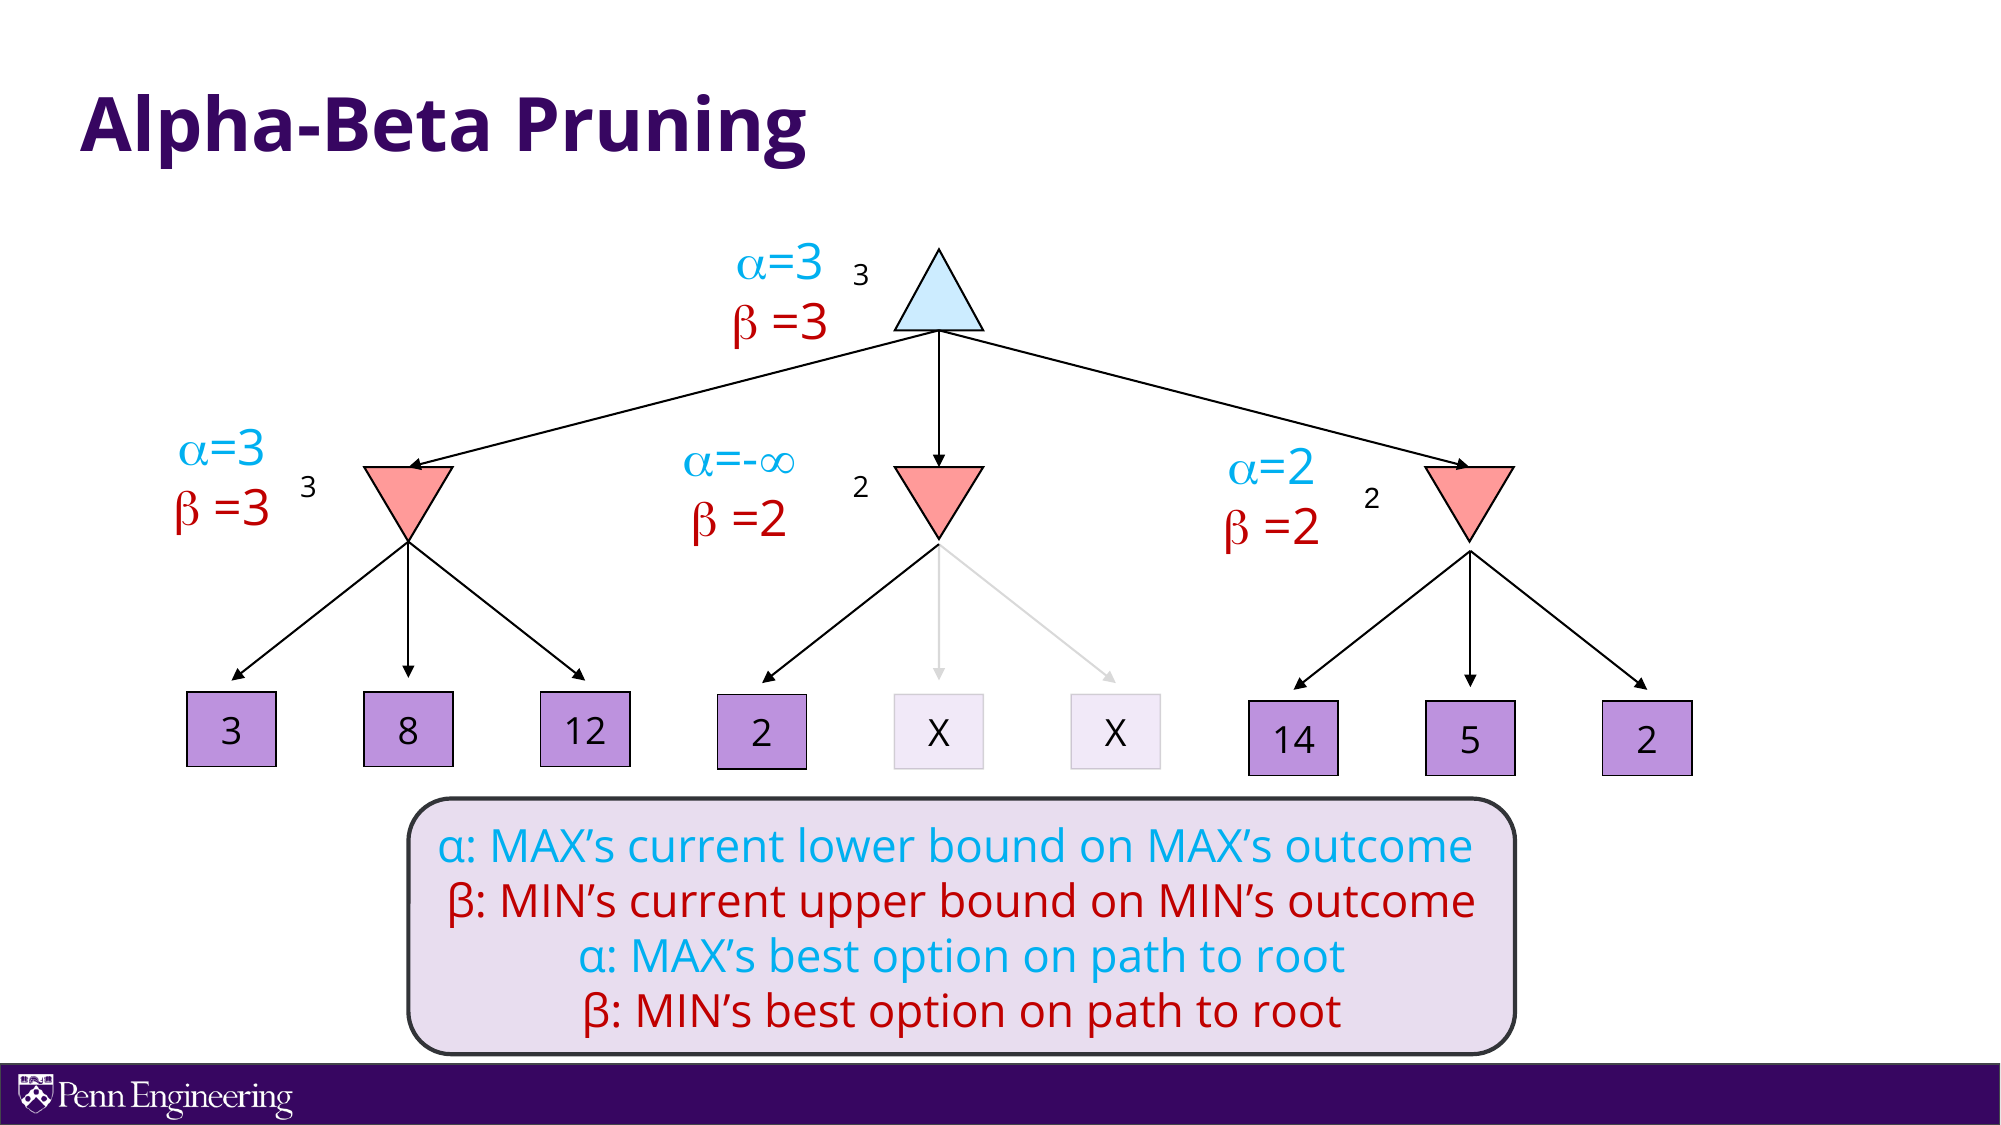

Alpha-Beta Pruning
α=3
β =3
3

3
2

2
3
8
12
2
X
X
14
5
2
α=3
β =3
α=-∞
β =2
α=2
β =2
α: MAX’s current lower bound on MAX’s outcome
β: MIN’s current upper bound on MIN’s outcome
α: MAX’s best option on path to root
β: MIN’s best option on path to root